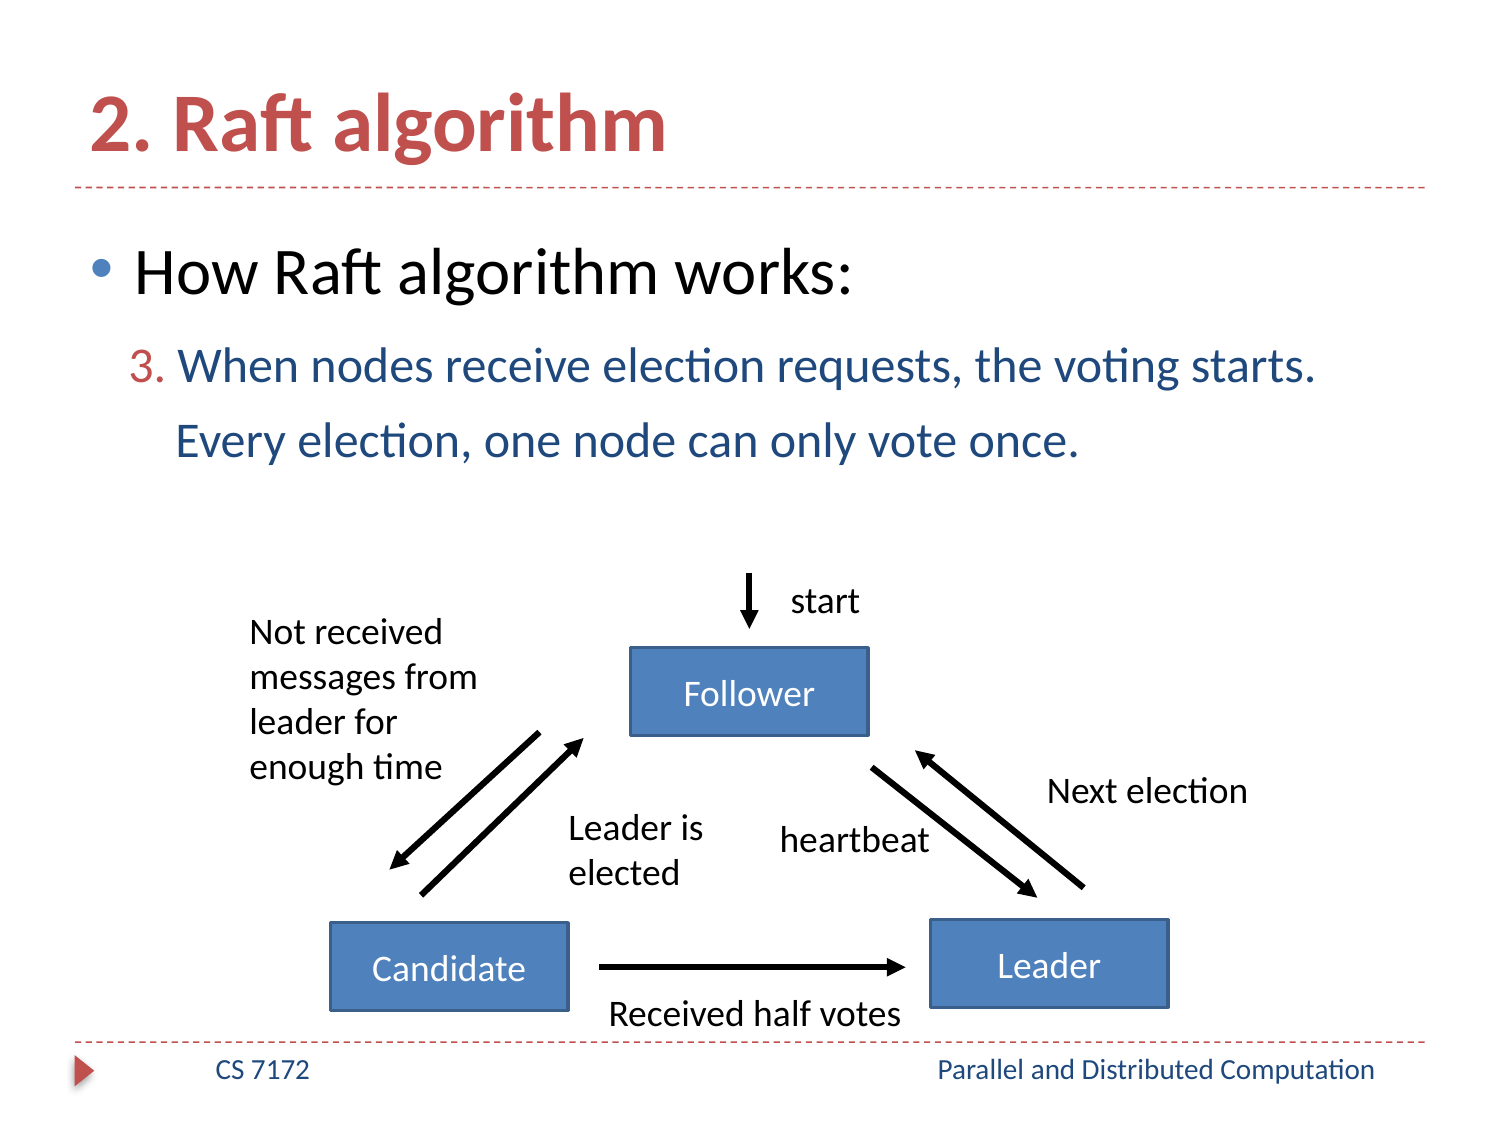

# 2. Raft algorithm
How Raft algorithm works:
3. When nodes receive election requests, the voting starts. Every election, one node can only vote once.
start
Not received messages from leader for enough time
Follower
Next election
Leader is elected
heartbeat
Leader
Candidate
Received half votes
CS 7172
Parallel and Distributed Computation